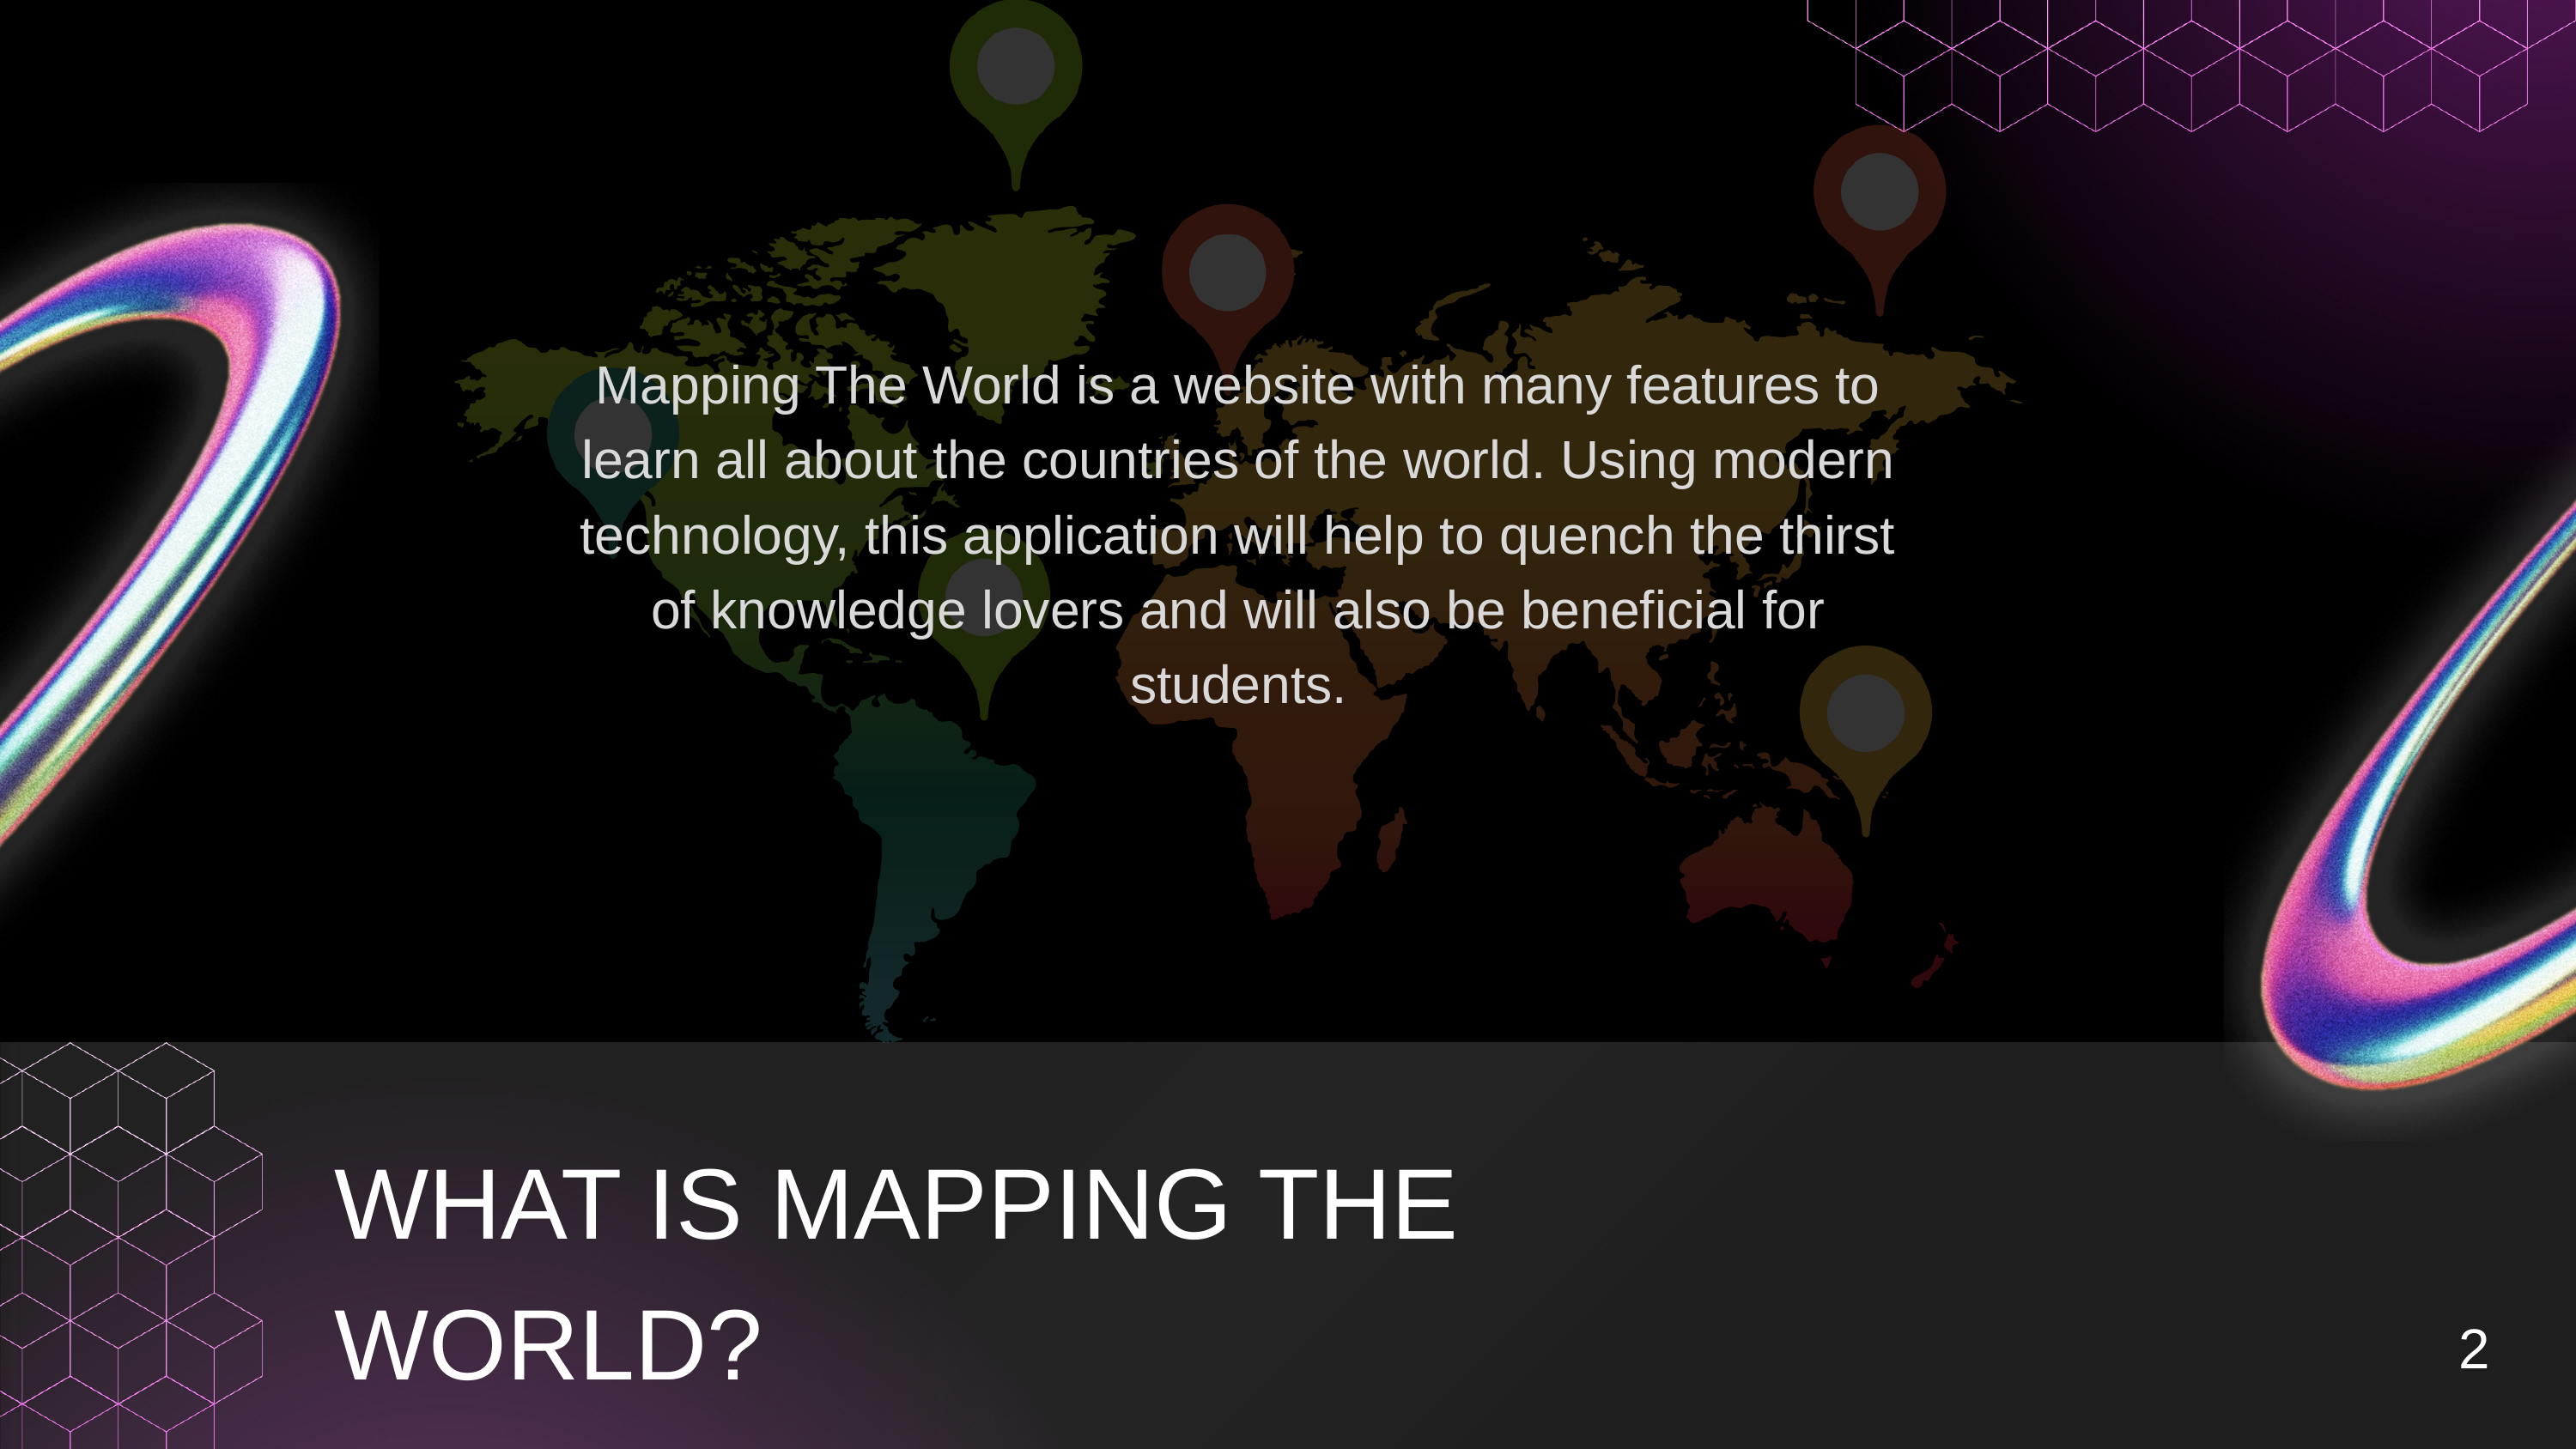

Mapping The World is a website with many features to learn all about the countries of the world. Using modern technology, this application will help to quench the thirst of knowledge lovers and will also be beneficial for students.

WHAT IS MAPPING THE WORLD?
2